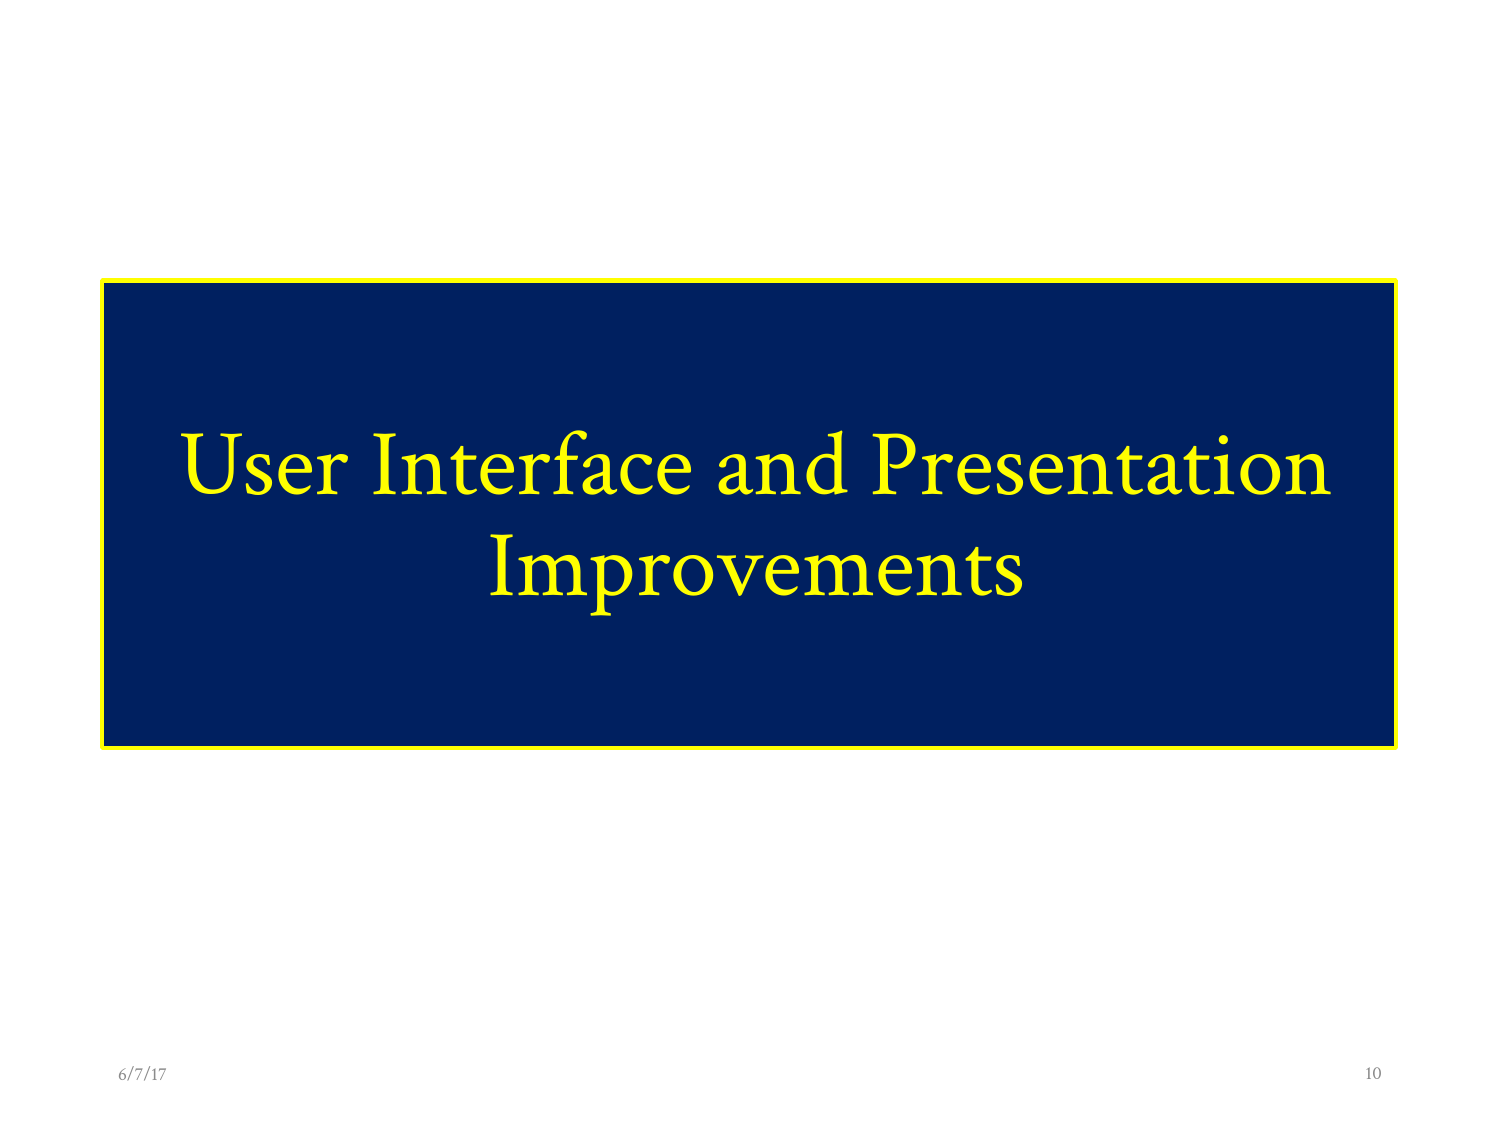

# User Interface and Presentation Improvements

6/7/17
10